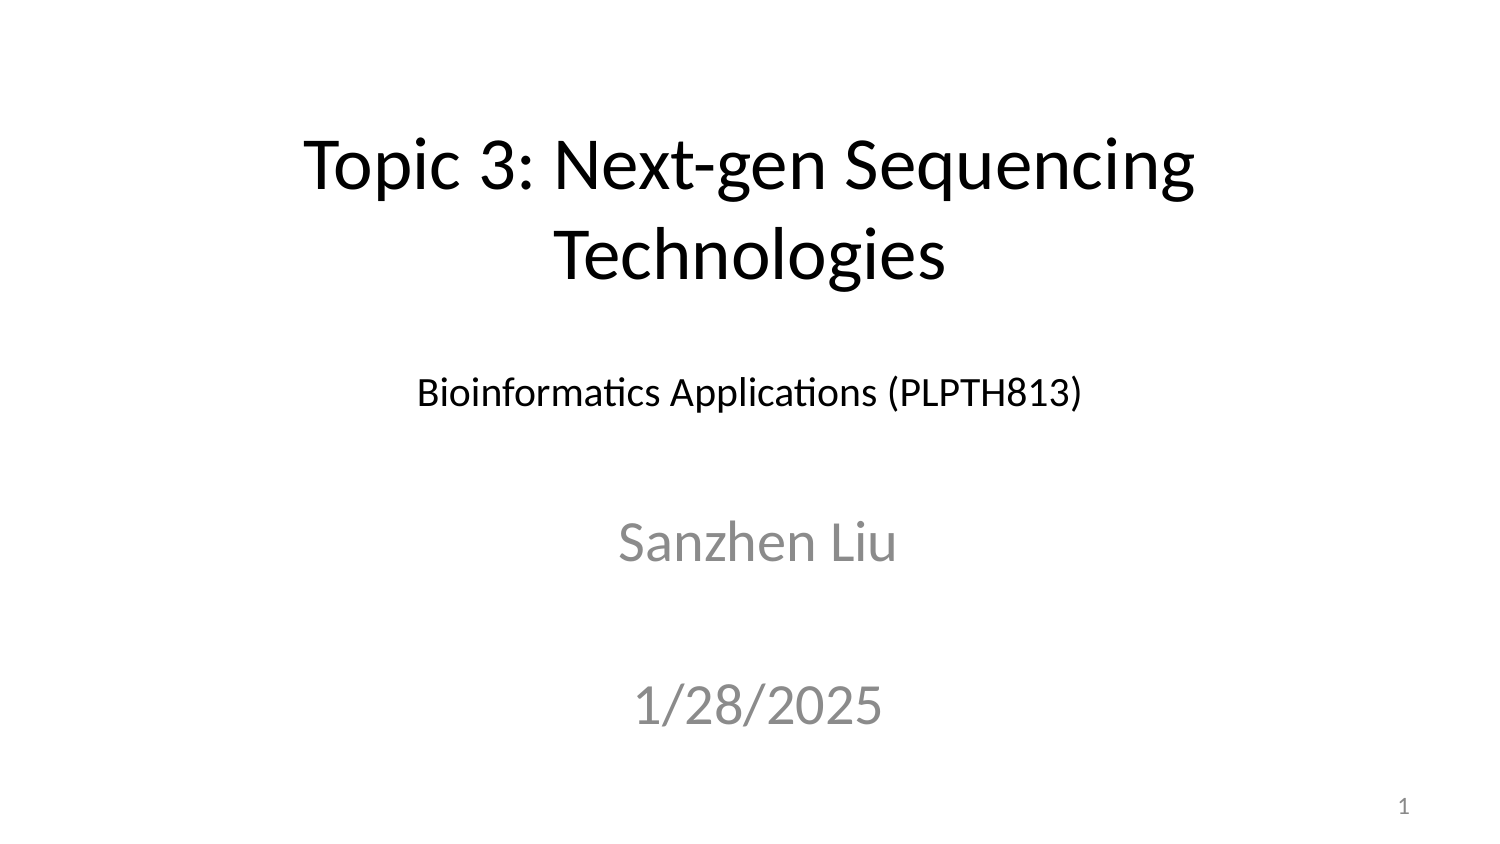

# Topic 3: Next-gen Sequencing Technologies Bioinformatics Applications (PLPTH813)
Sanzhen Liu

1/28/2025
1